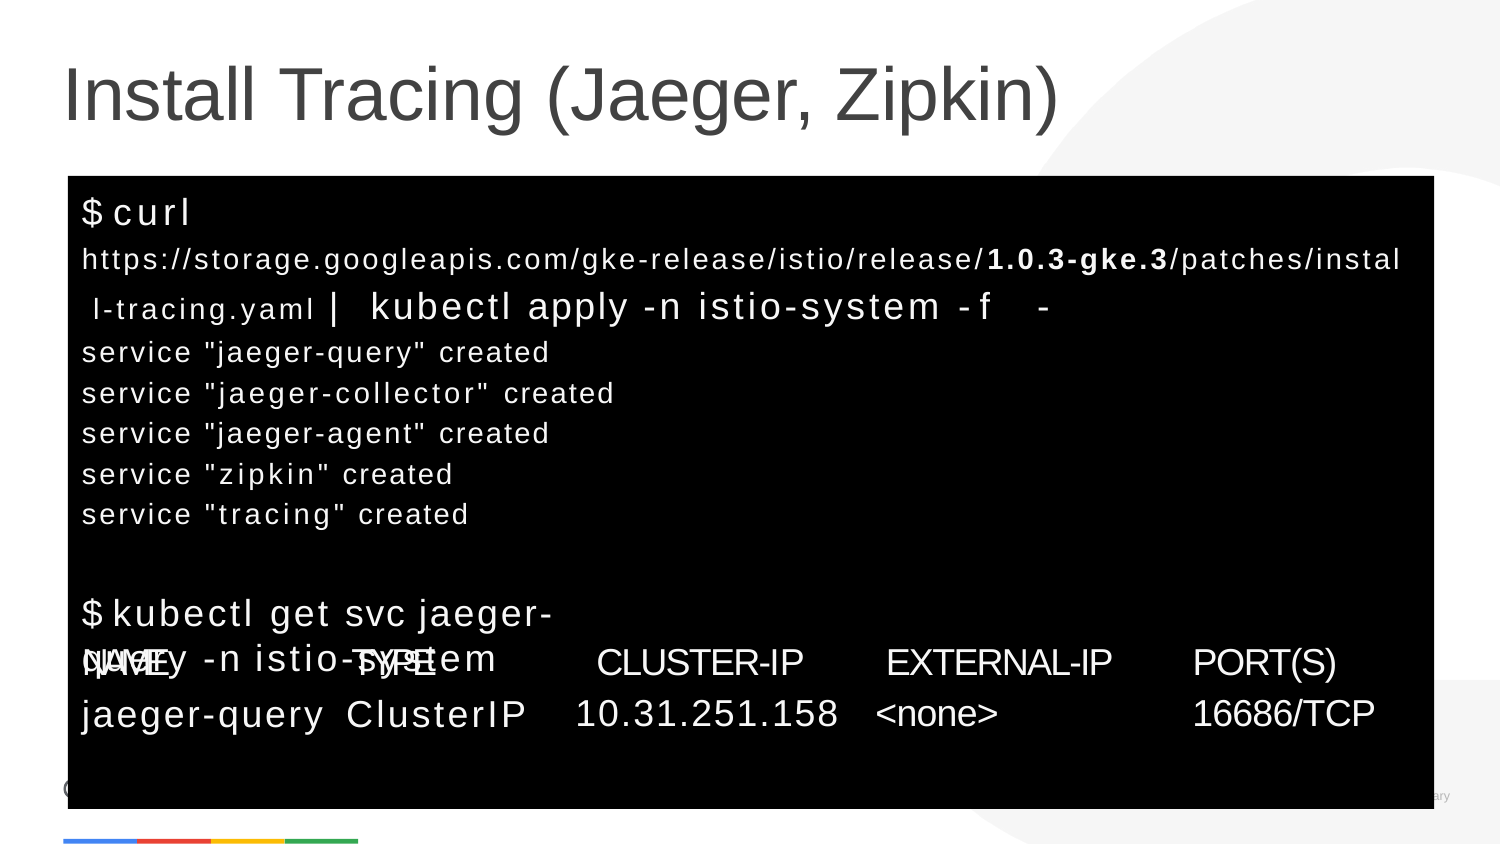

# Install Tracing (Jaeger, Zipkin)

$ curl
https://storage.googleapis.com/gke-release/istio/release/1.0.3-gke.3/patches/instal  l-tracing.yaml | kubectl apply -n istio-system -f -
service "jaeger-query" created  service "jaeger-collector" created  service "jaeger-agent" created  service "zipkin" created
service "tracing" created

$ kubectl get svc jaeger-query -n istio-system
NAME	TYPE
jaeger-query ClusterIP
CLUSTER-IP	 EXTERNAL-IP  10.31.251.158	<none>
PORT(S)  16686/TCP
ary
Confidential & Propriet